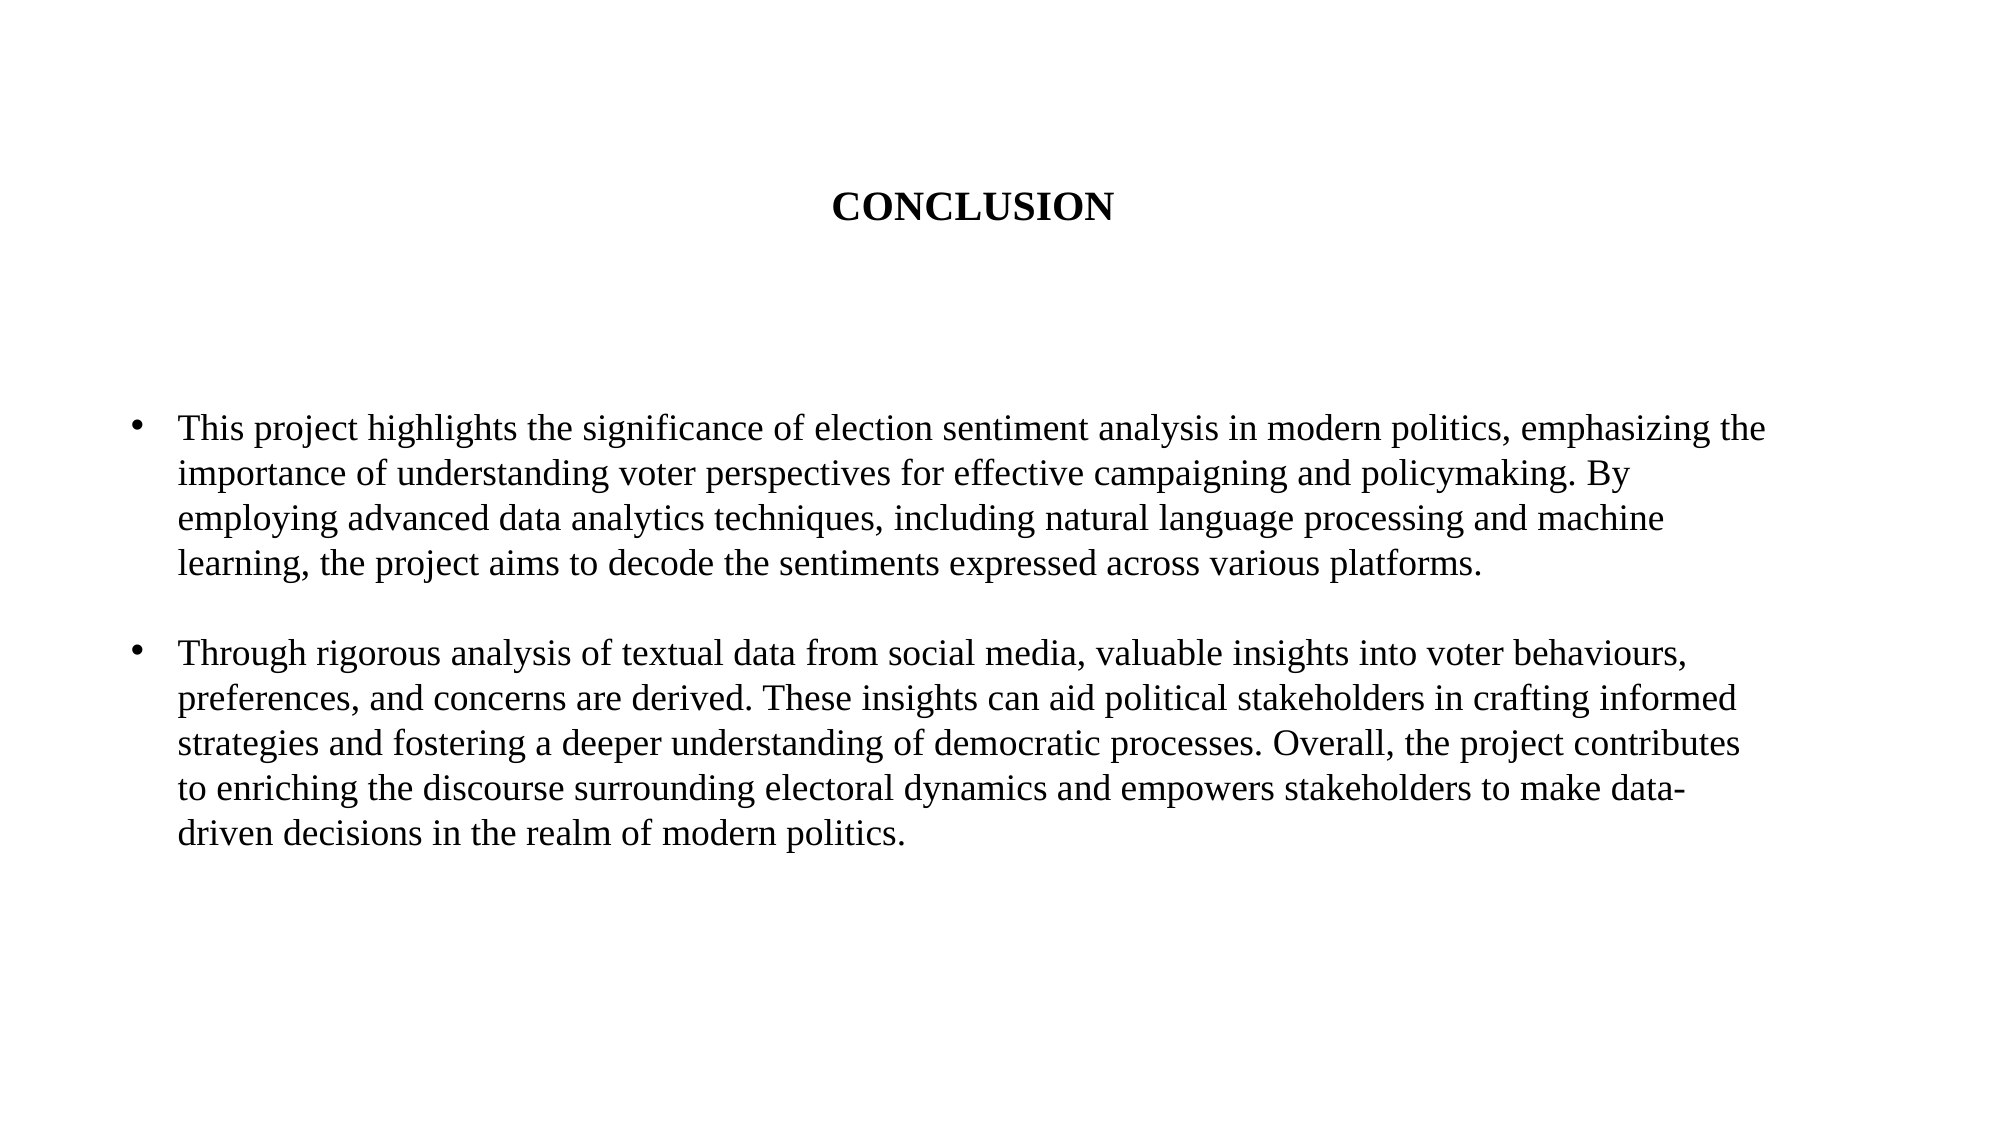

CONCLUSION
This project highlights the significance of election sentiment analysis in modern politics, emphasizing the importance of understanding voter perspectives for effective campaigning and policymaking. By employing advanced data analytics techniques, including natural language processing and machine learning, the project aims to decode the sentiments expressed across various platforms.

Through rigorous analysis of textual data from social media, valuable insights into voter behaviours, preferences, and concerns are derived. These insights can aid political stakeholders in crafting informed strategies and fostering a deeper understanding of democratic processes. Overall, the project contributes to enriching the discourse surrounding electoral dynamics and empowers stakeholders to make data-driven decisions in the realm of modern politics.